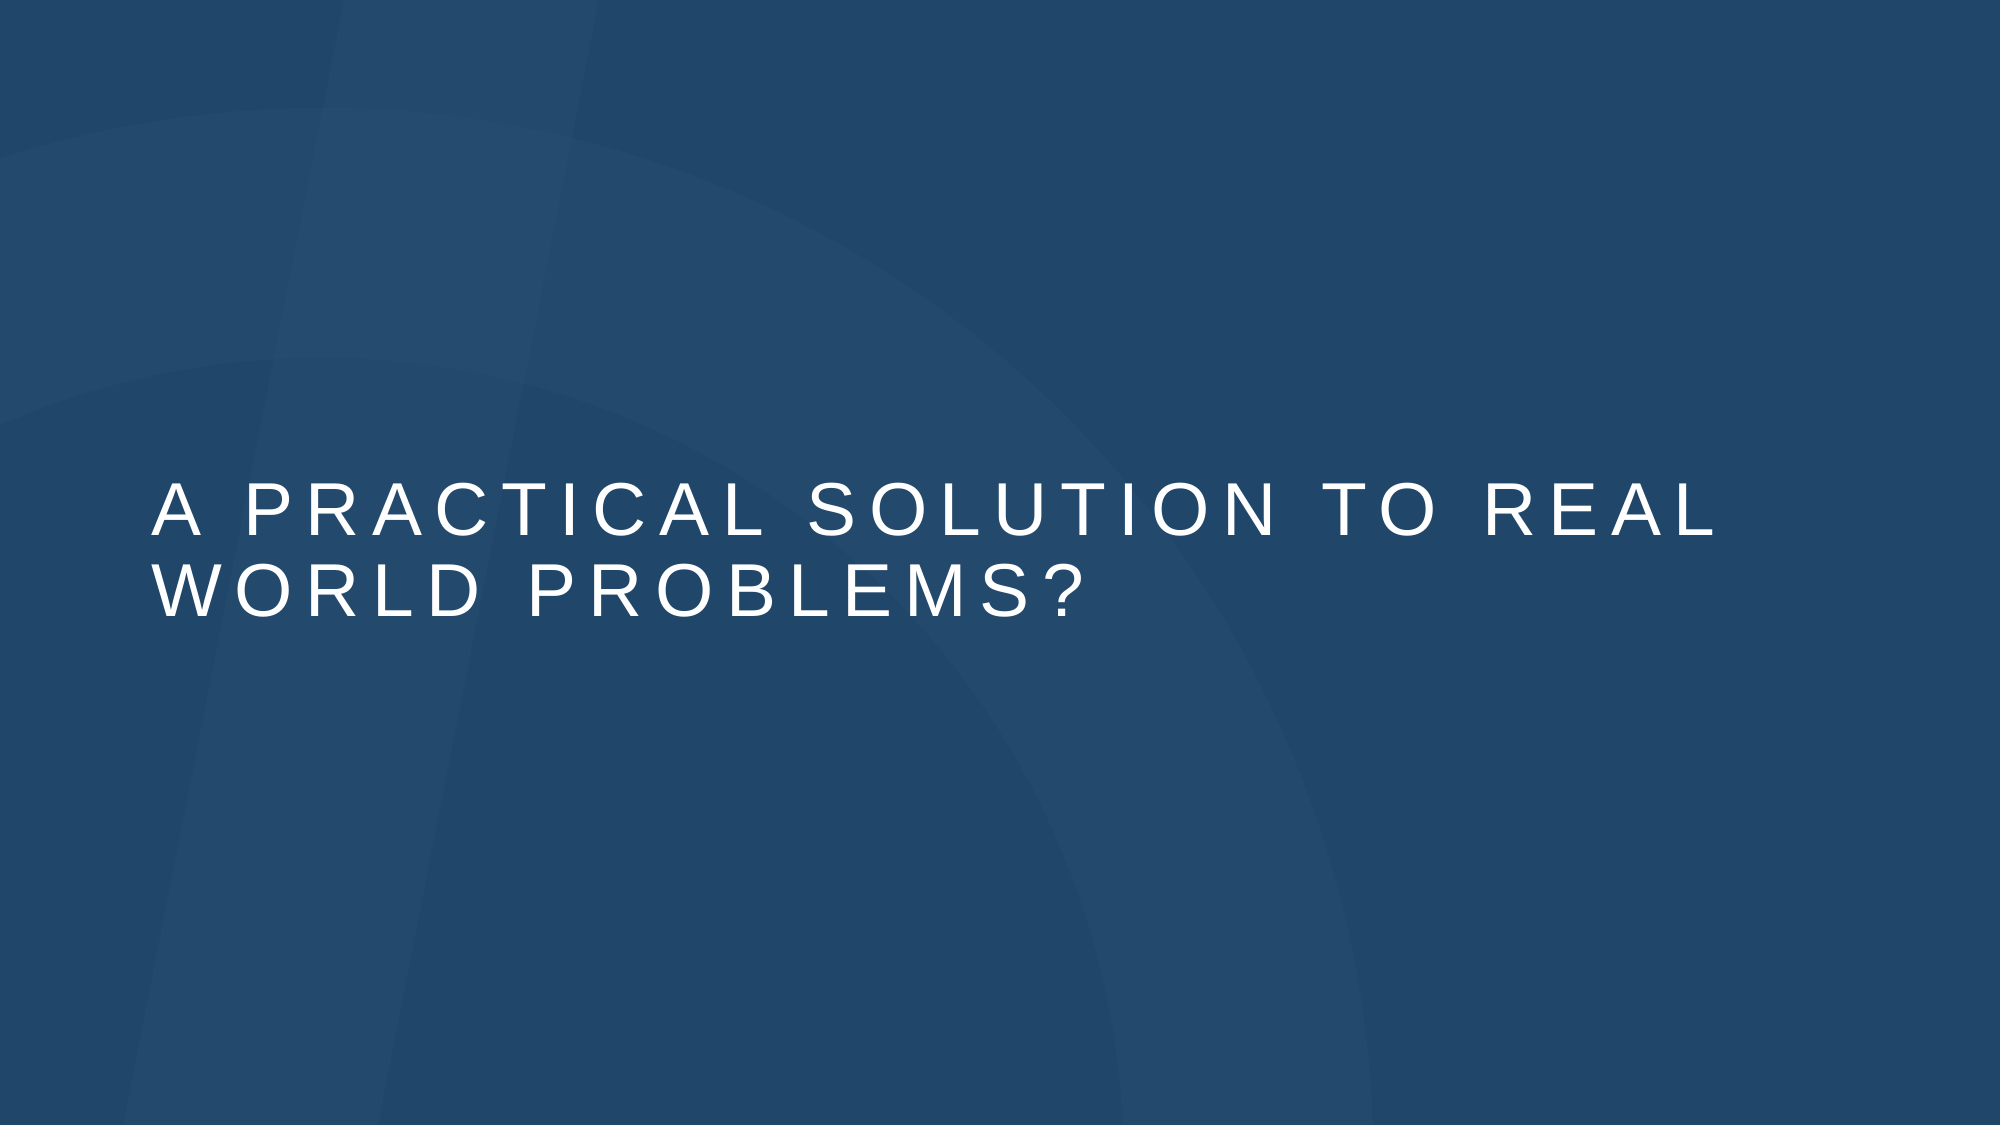

# A PRACTICAL SOLUTION TO REAL WORLD PROBLEMS?